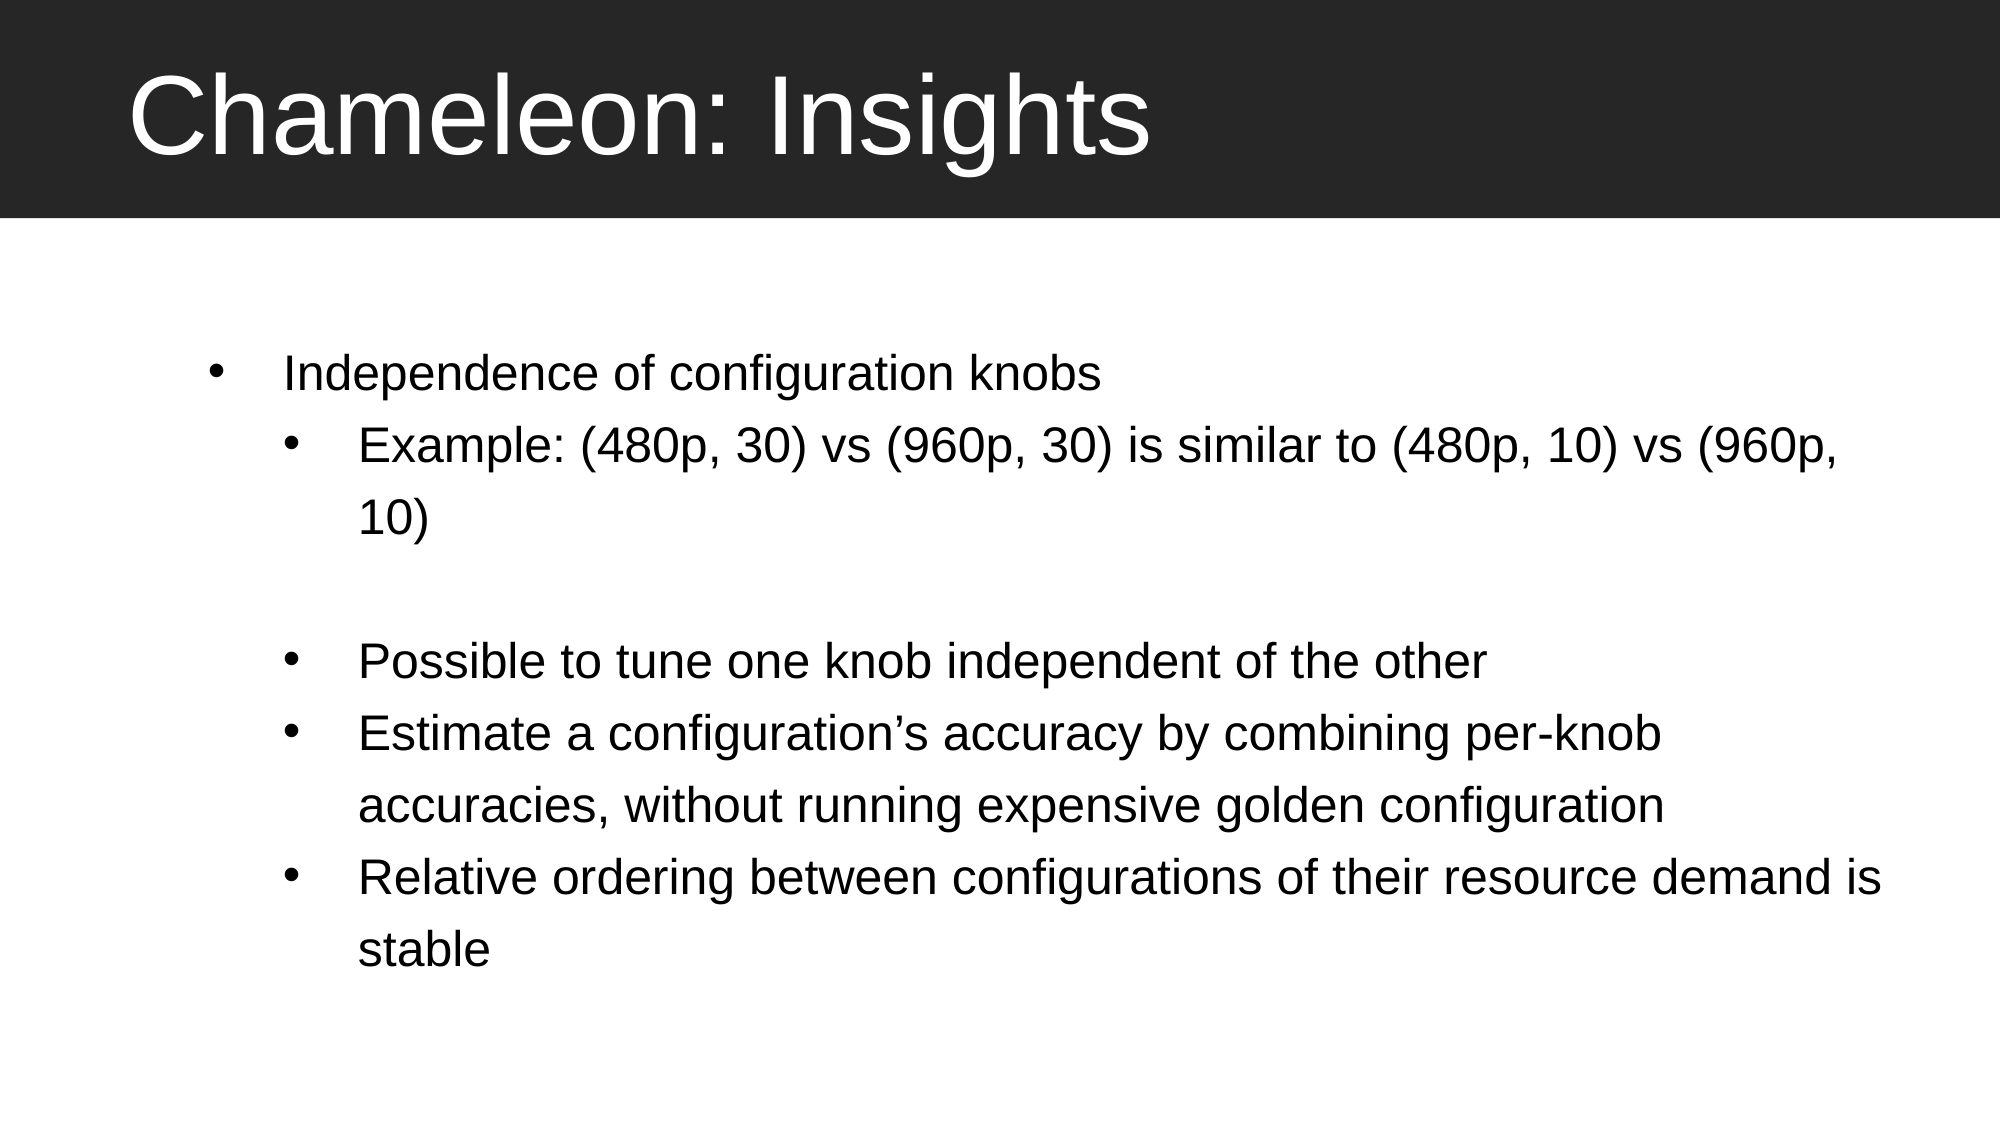

# Chameleon: Insights
Independence of configuration knobs
Example: (480p, 30) vs (960p, 30) is similar to (480p, 10) vs (960p, 10)

Possible to tune one knob independent of the other
Estimate a configuration’s accuracy by combining per-knob accuracies, without running expensive golden configuration
Relative ordering between configurations of their resource demand is stable